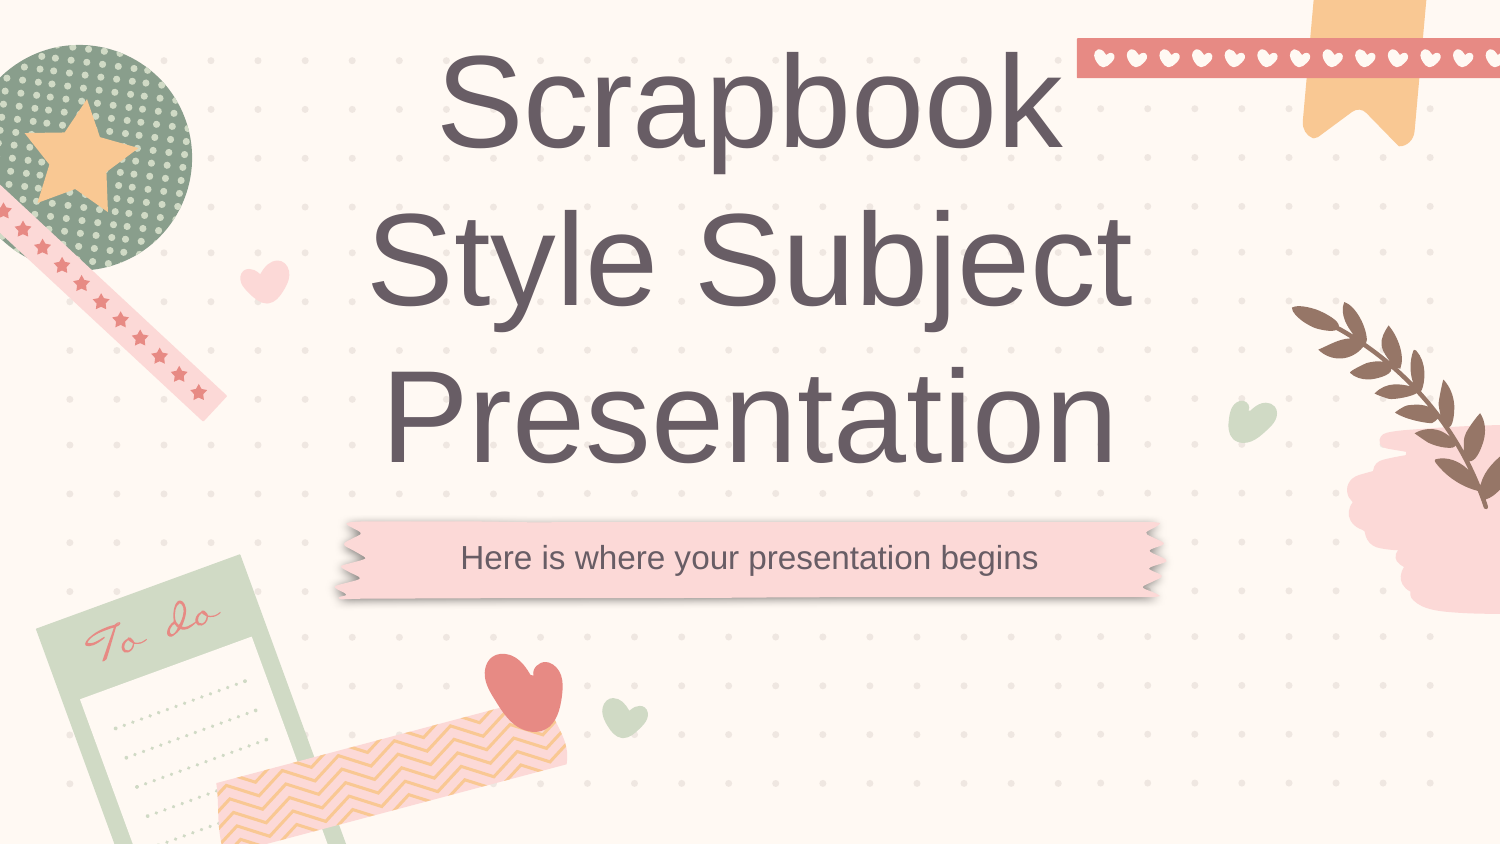

# Scrapbook Style Subject Presentation

Here is where your presentation begins